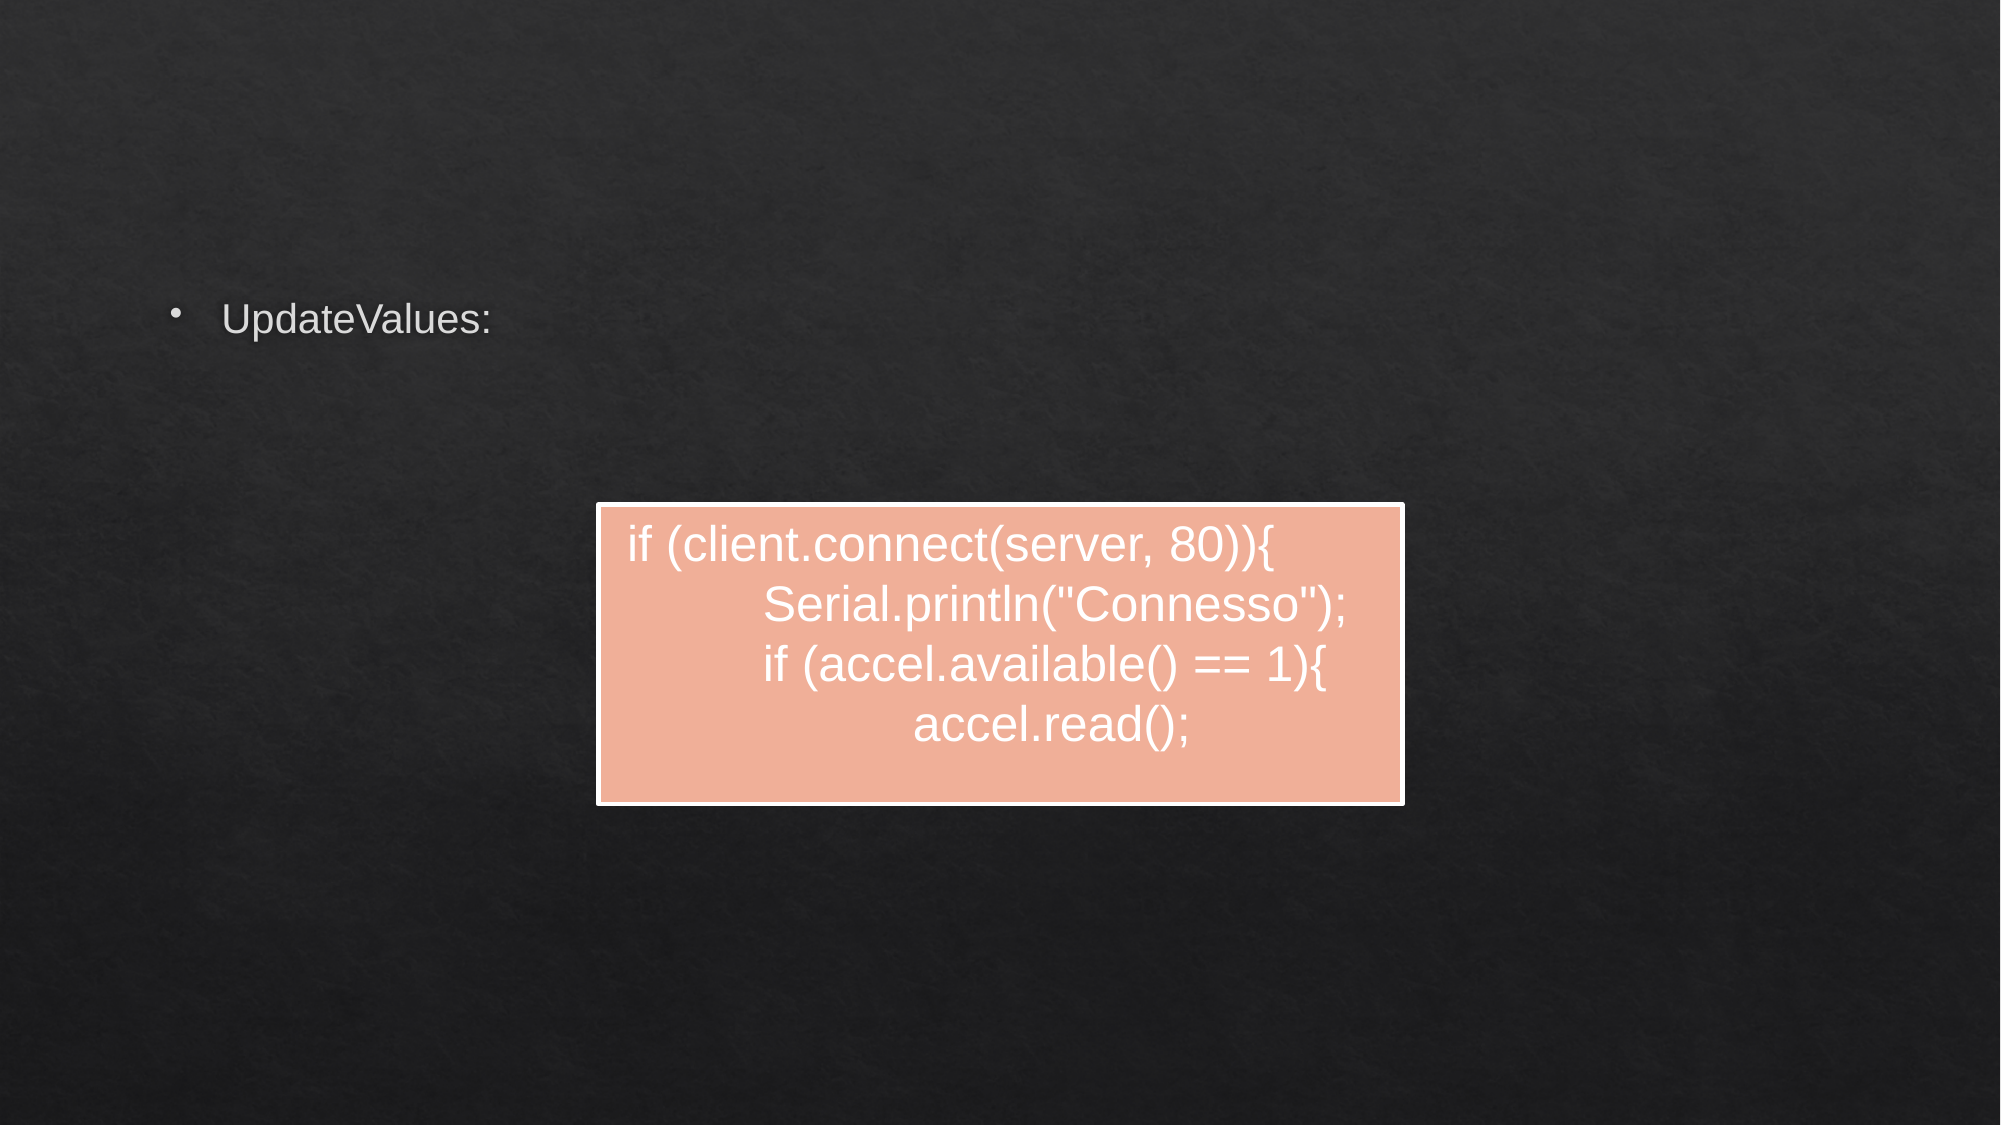

UpdateValues:

 if (client.connect(server, 80)){
 	Serial.println("Connesso");
	if (accel.available() == 1){
      		accel.read();